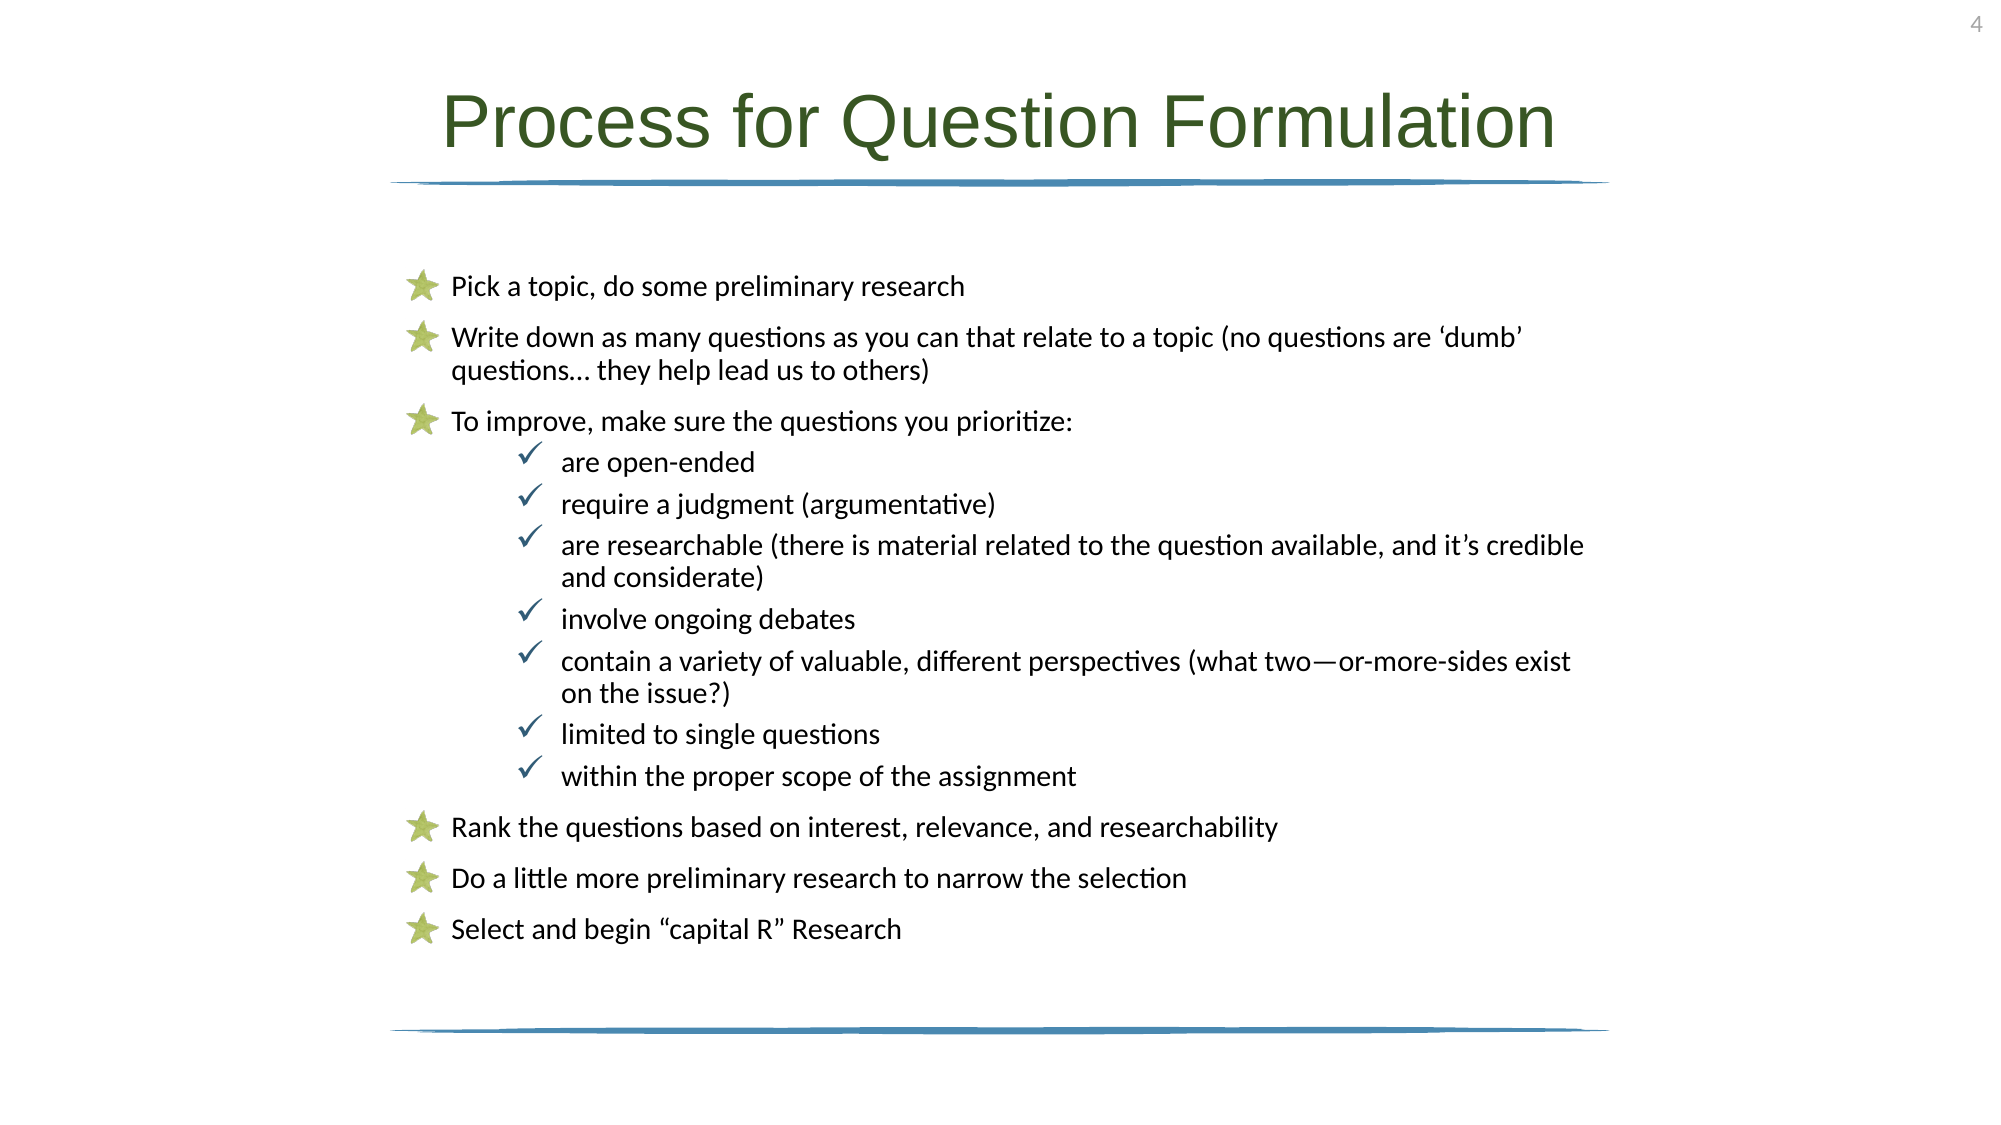

# Process for Question Formulation
Pick a topic, do some preliminary research
Write down as many questions as you can that relate to a topic (no questions are ‘dumb’ questions… they help lead us to others)
To improve, make sure the questions you prioritize:
are open-ended
require a judgment (argumentative)
are researchable (there is material related to the question available, and it’s credible and considerate)
involve ongoing debates
contain a variety of valuable, different perspectives (what two—or-more-sides exist on the issue?)
limited to single questions
within the proper scope of the assignment
Rank the questions based on interest, relevance, and researchability
Do a little more preliminary research to narrow the selection
Select and begin “capital R” Research